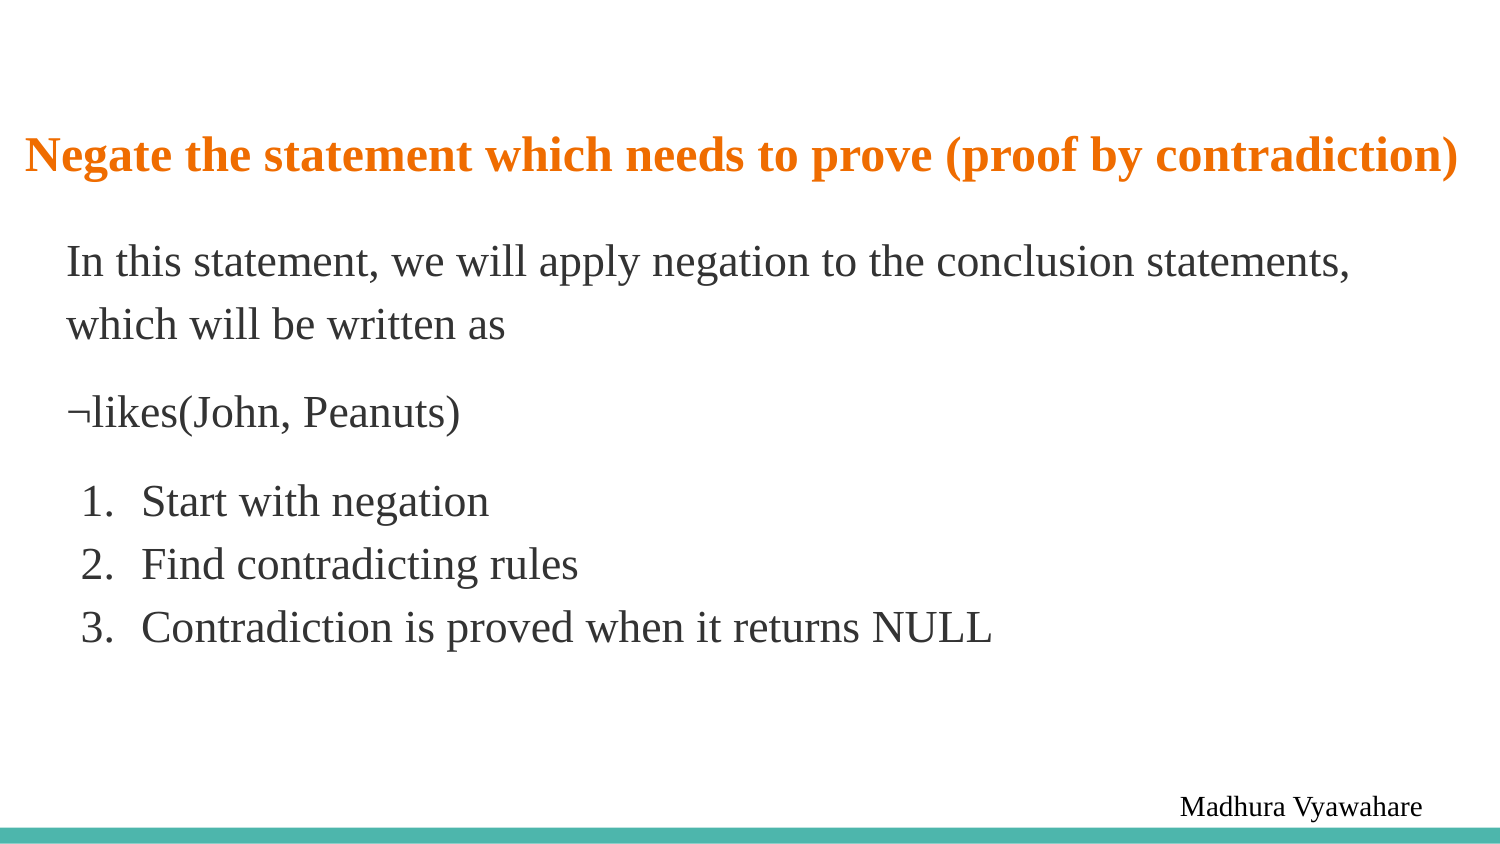

# Negate the statement which needs to prove (proof by contradiction)
In this statement, we will apply negation to the conclusion statements, which will be written as
¬likes(John, Peanuts)
Start with negation
Find contradicting rules
Contradiction is proved when it returns NULL